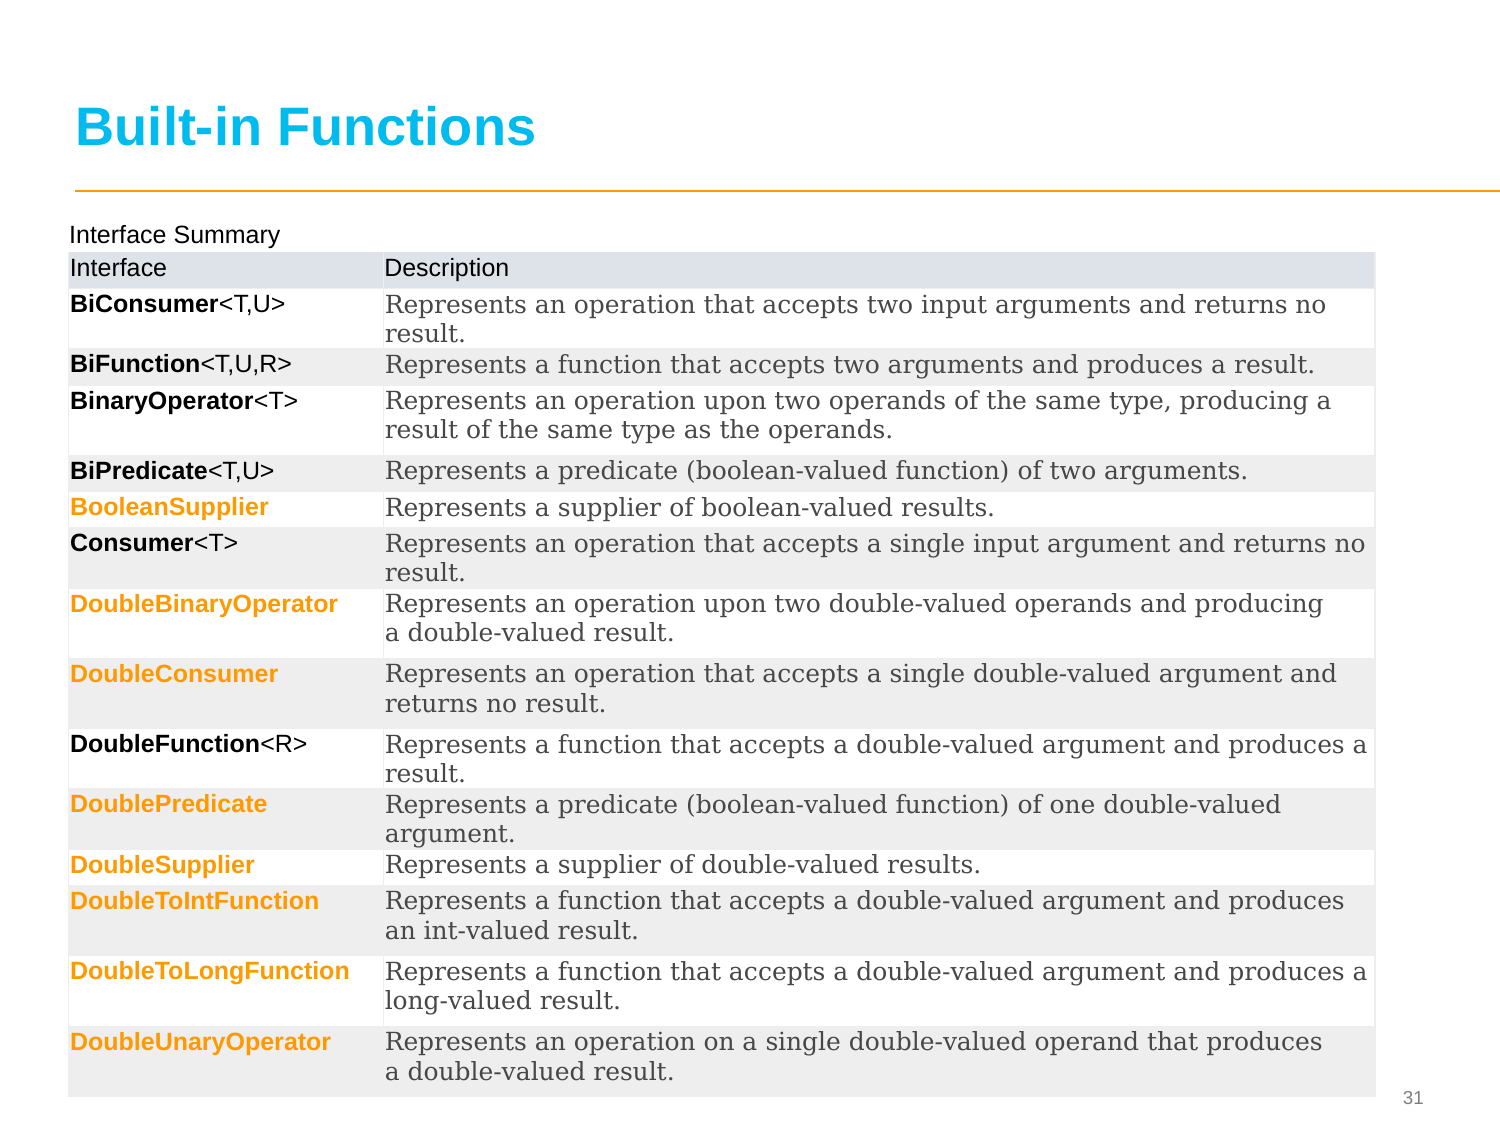

# Built-in Functions
| Interface Summary |  |
| --- | --- |
| Interface | Description |
| BiConsumer<T,U> | Represents an operation that accepts two input arguments and returns no result. |
| BiFunction<T,U,R> | Represents a function that accepts two arguments and produces a result. |
| BinaryOperator<T> | Represents an operation upon two operands of the same type, producing a result of the same type as the operands. |
| BiPredicate<T,U> | Represents a predicate (boolean-valued function) of two arguments. |
| BooleanSupplier | Represents a supplier of boolean-valued results. |
| Consumer<T> | Represents an operation that accepts a single input argument and returns no result. |
| DoubleBinaryOperator | Represents an operation upon two double-valued operands and producing a double-valued result. |
| DoubleConsumer | Represents an operation that accepts a single double-valued argument and returns no result. |
| DoubleFunction<R> | Represents a function that accepts a double-valued argument and produces a result. |
| DoublePredicate | Represents a predicate (boolean-valued function) of one double-valued argument. |
| DoubleSupplier | Represents a supplier of double-valued results. |
| DoubleToIntFunction | Represents a function that accepts a double-valued argument and produces an int-valued result. |
| DoubleToLongFunction | Represents a function that accepts a double-valued argument and produces a long-valued result. |
| DoubleUnaryOperator | Represents an operation on a single double-valued operand that produces a double-valued result. |